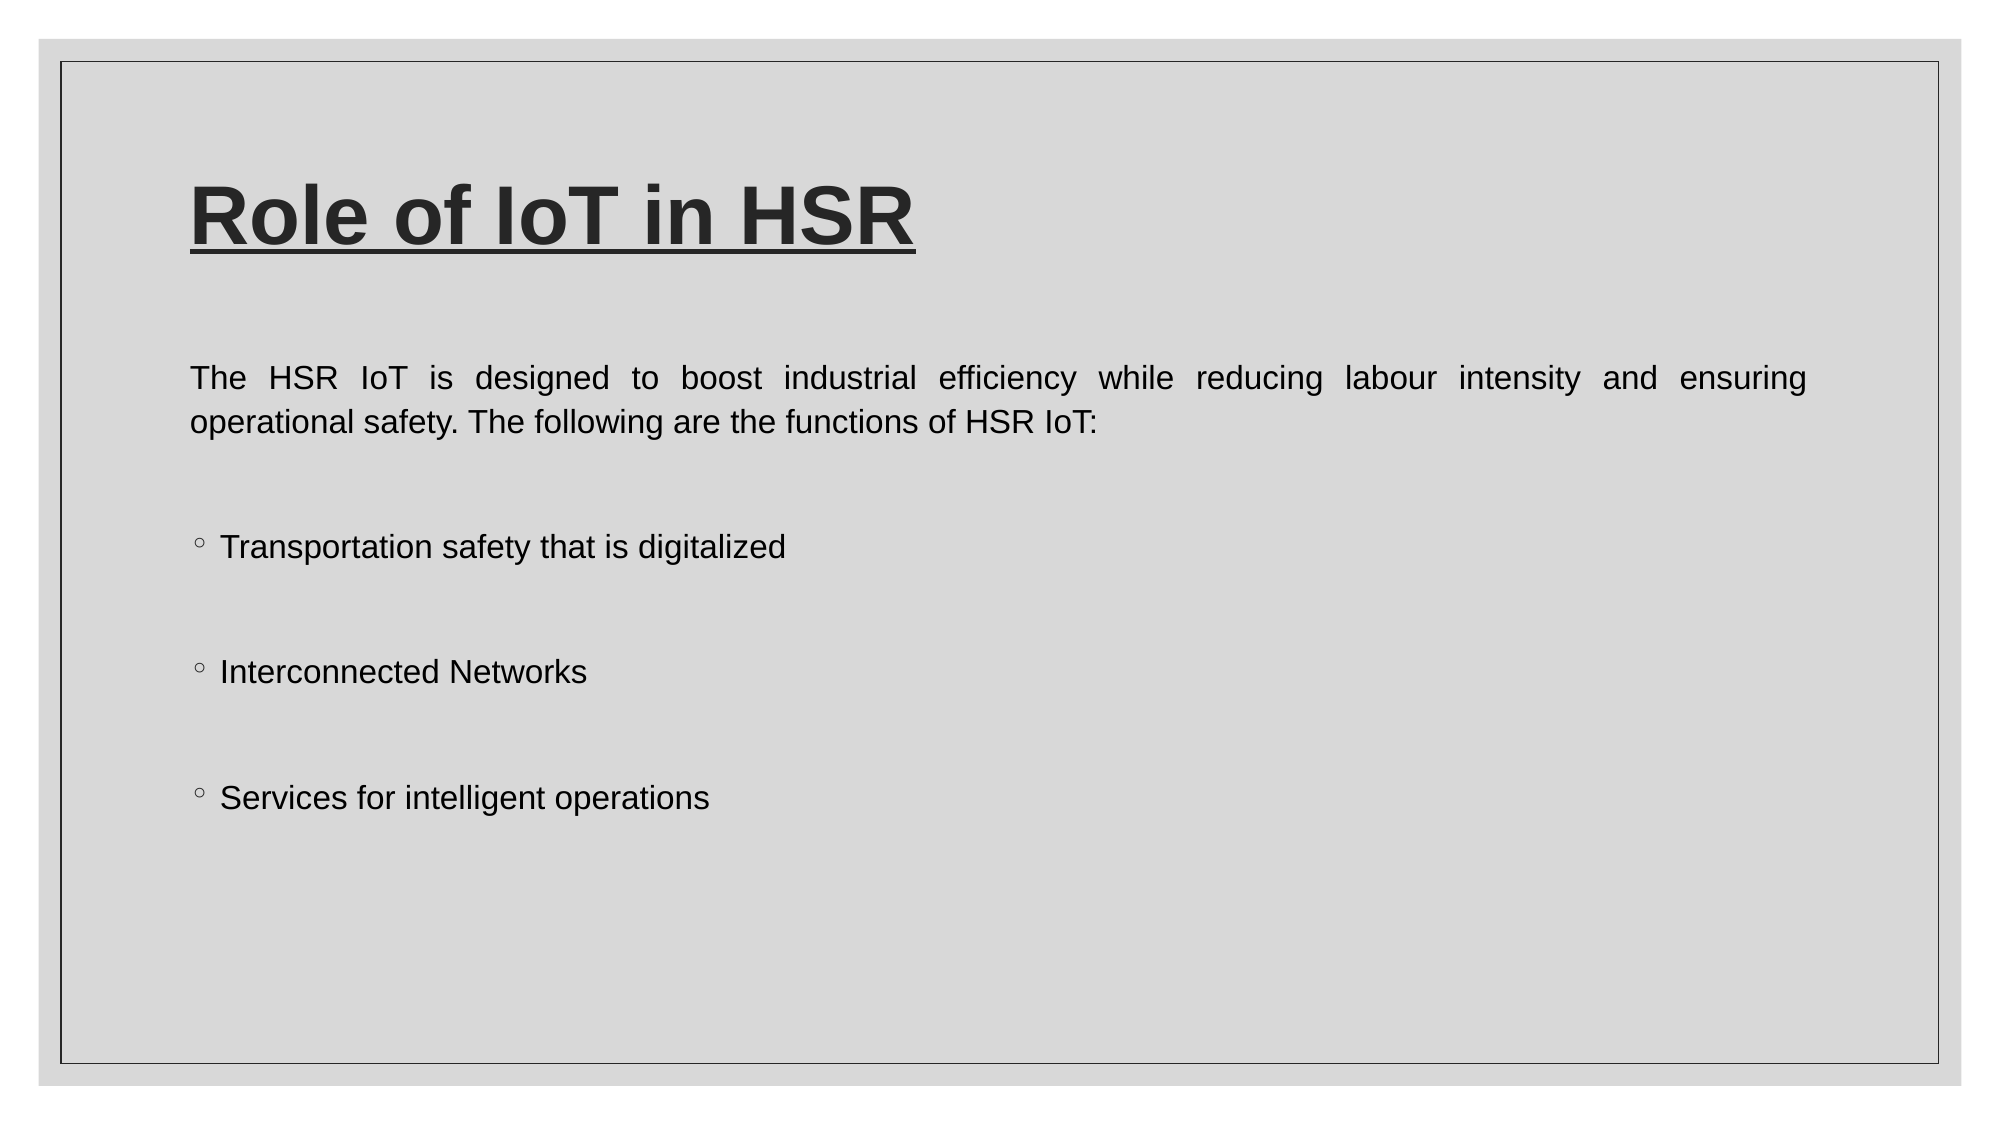

# Role of IoT in HSR
The HSR IoT is designed to boost industrial efficiency while reducing labour intensity and ensuring operational safety. The following are the functions of HSR IoT:

Transportation safety that is digitalized

Interconnected Networks

Services for intelligent operations